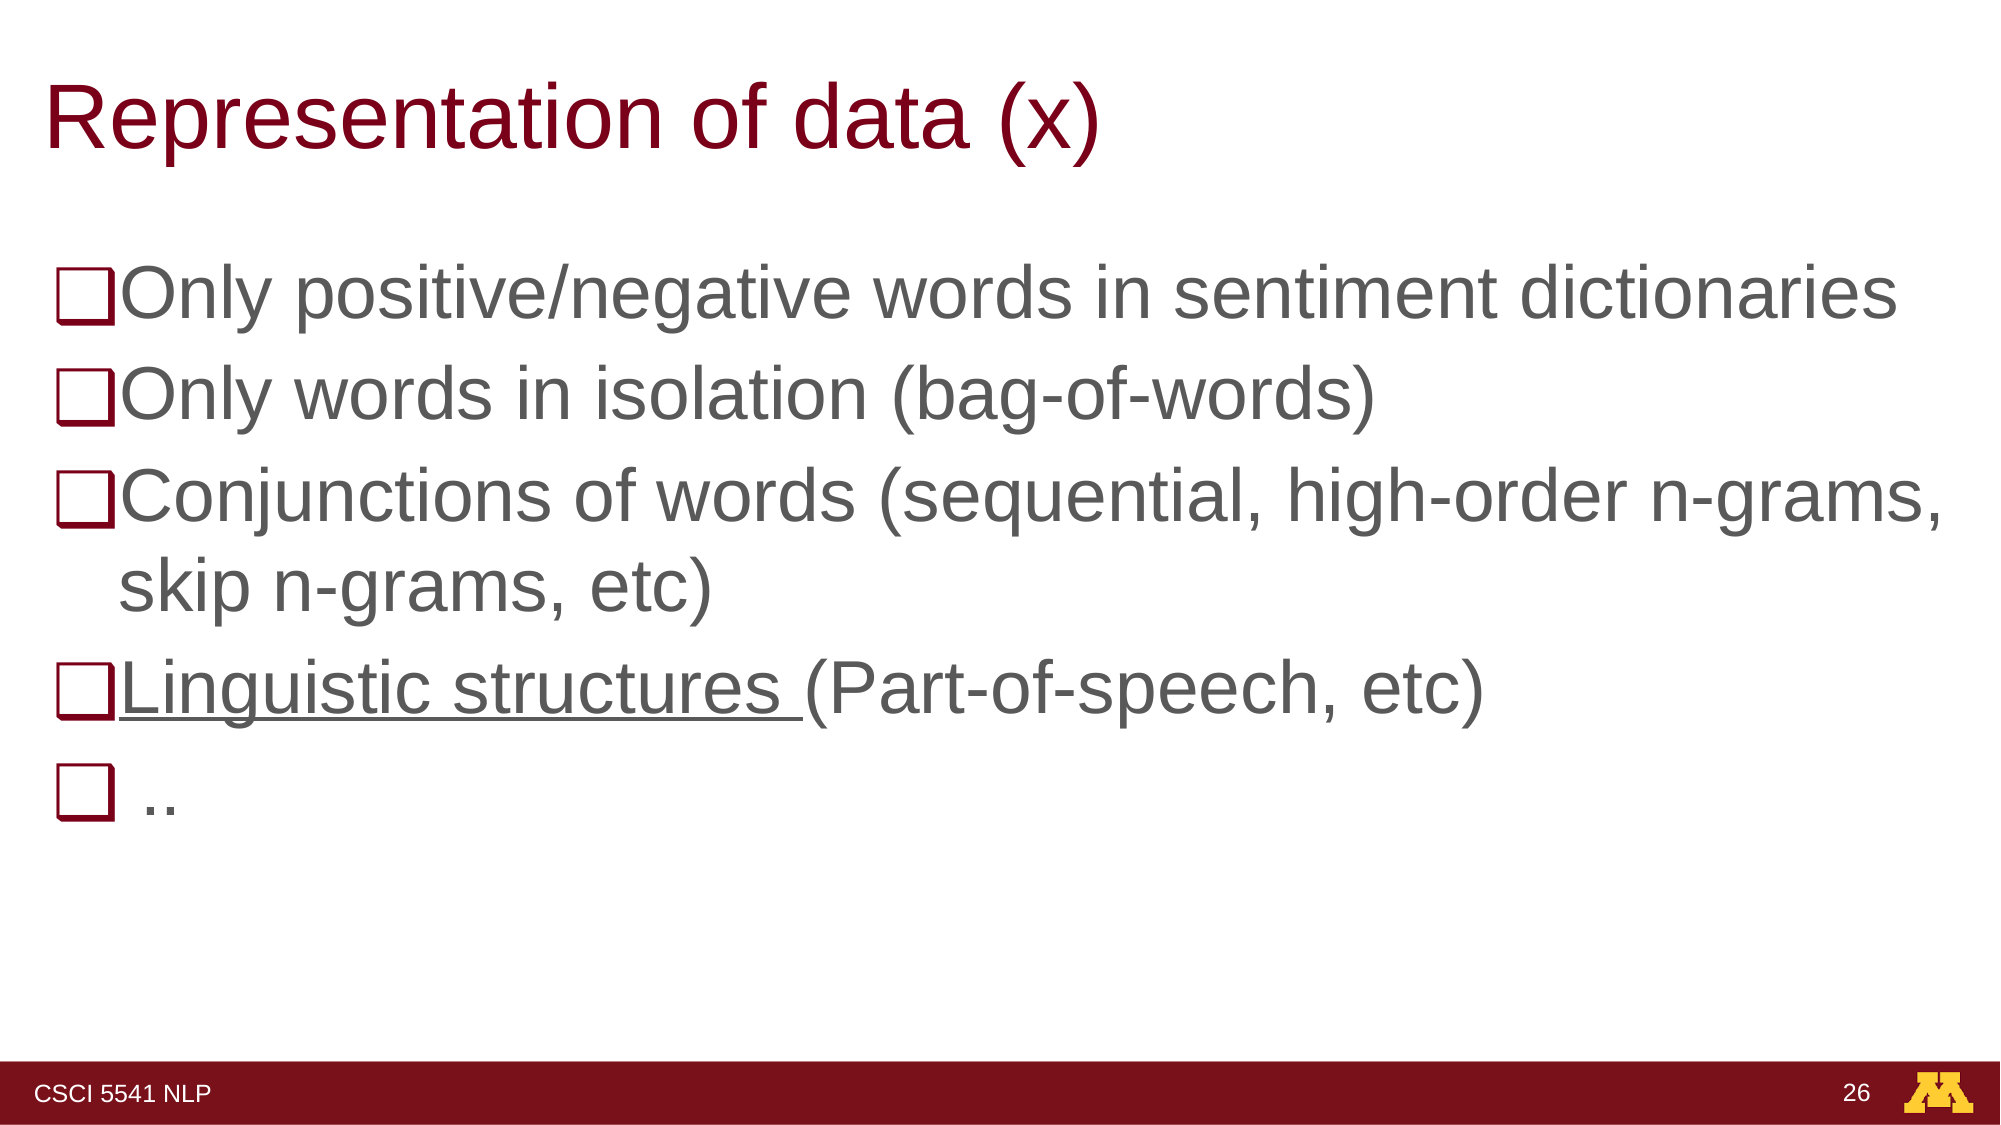

# Representation of data (x)
Only positive/negative words in sentiment dictionaries
Only words in isolation (bag-of-words)
Conjunctions of words (sequential, high-order n-grams, skip n-grams, etc)
Linguistic structures (Part-of-speech, etc)
 ..
26